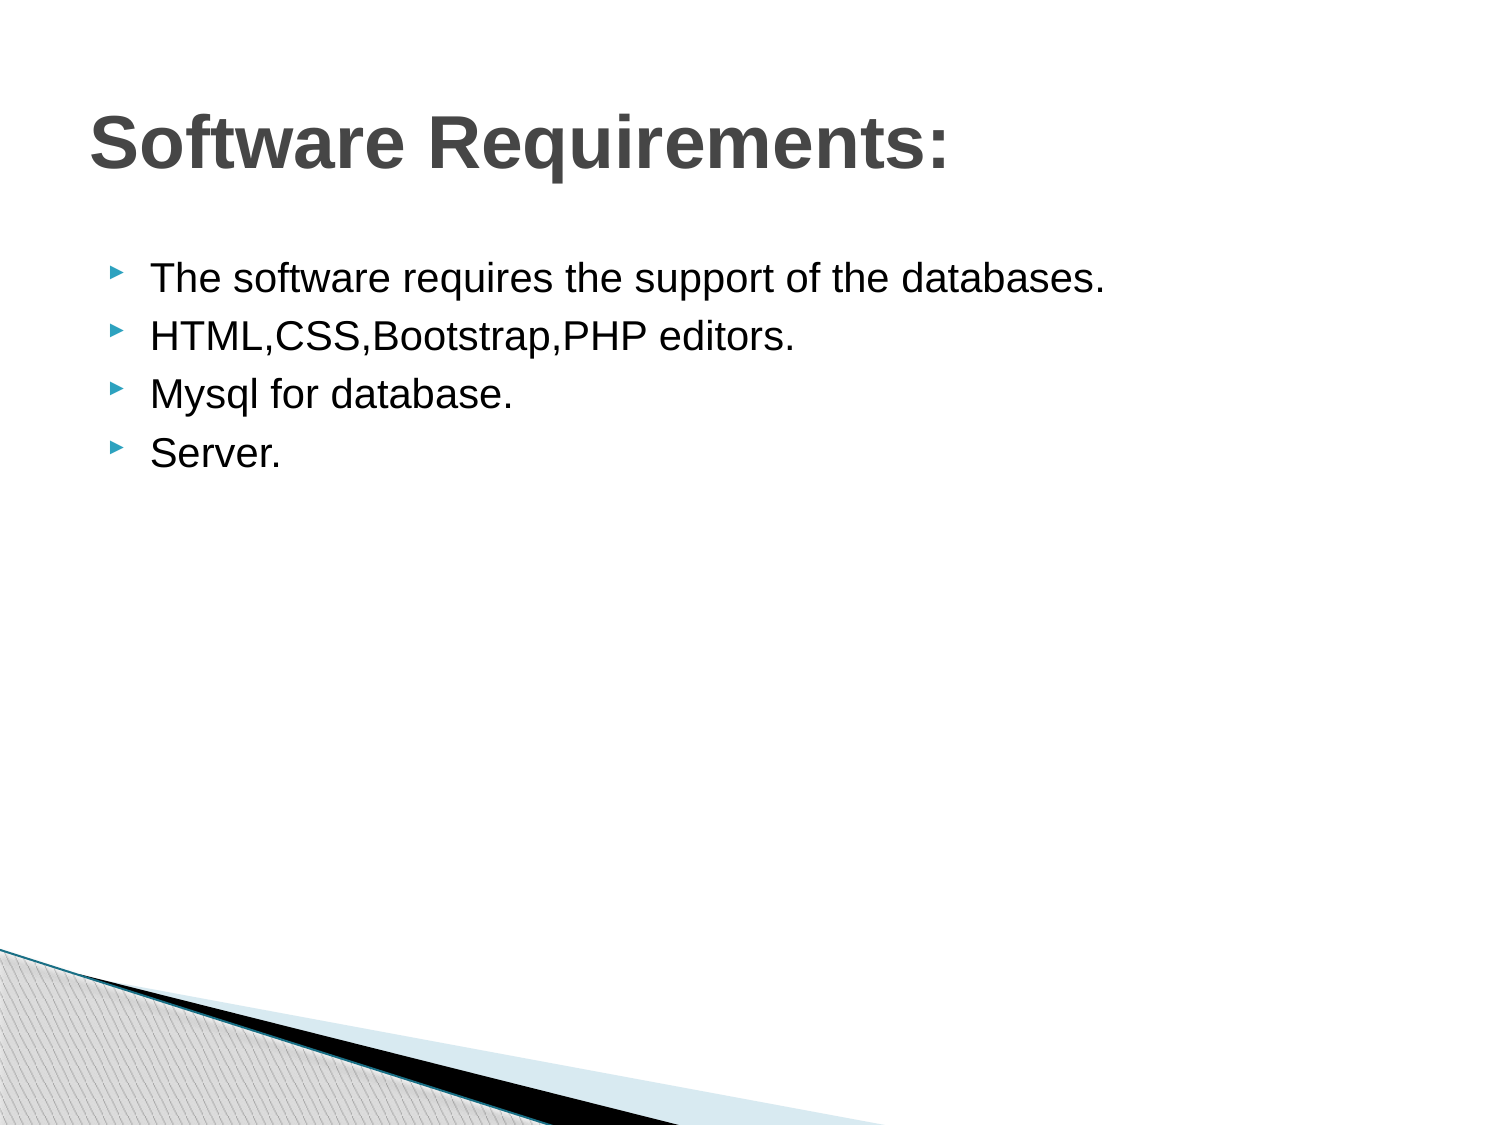

# Software Requirements:
The software requires the support of the databases.
HTML,CSS,Bootstrap,PHP editors.
Mysql for database.
Server.